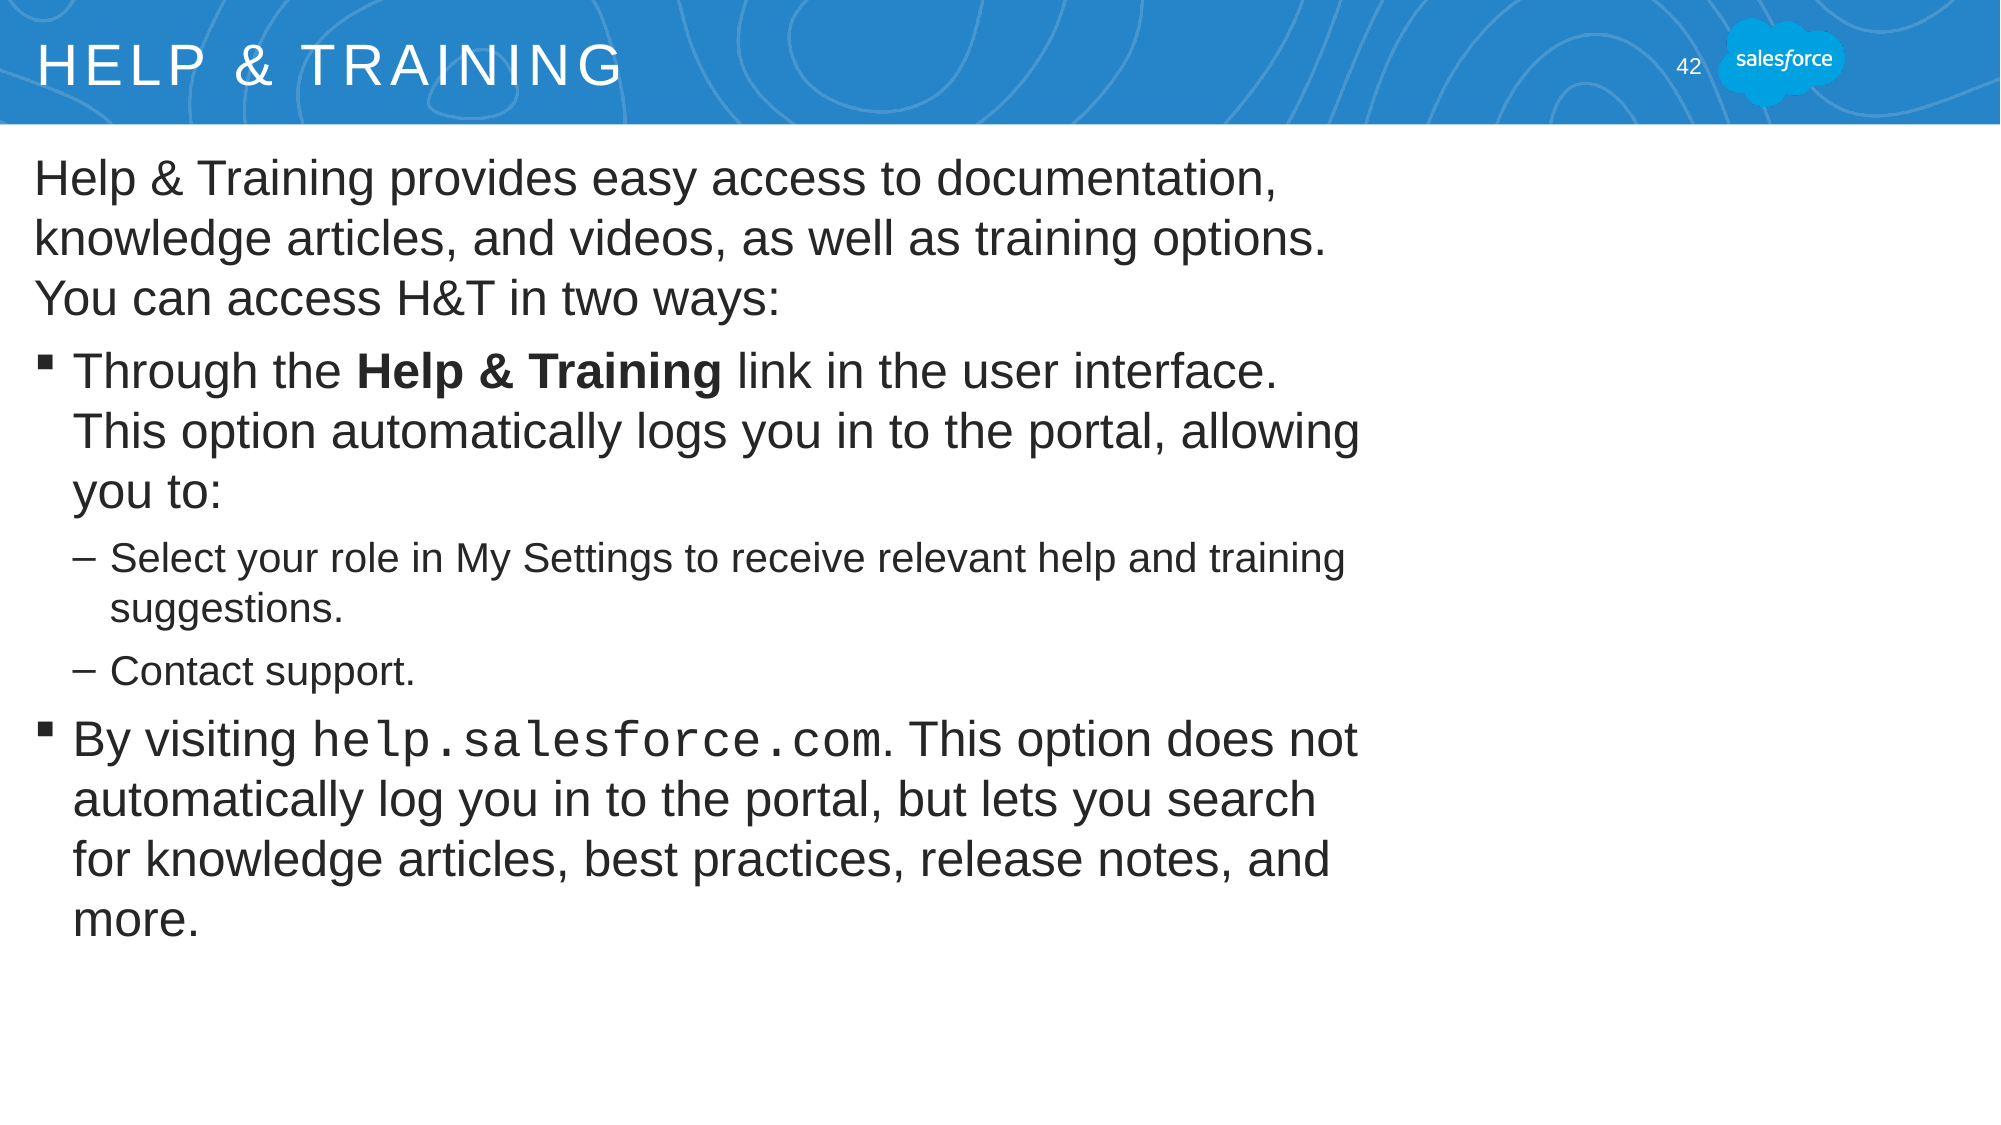

# Help & Training
42
Help & Training provides easy access to documentation, knowledge articles, and videos, as well as training options.
You can access H&T in two ways:
Through the Help & Training link in the user interface. This option automatically logs you in to the portal, allowing you to:
Select your role in My Settings to receive relevant help and training suggestions.
Contact support.
By visiting help.salesforce.com. This option does not automatically log you in to the portal, but lets you search for knowledge articles, best practices, release notes, and more.